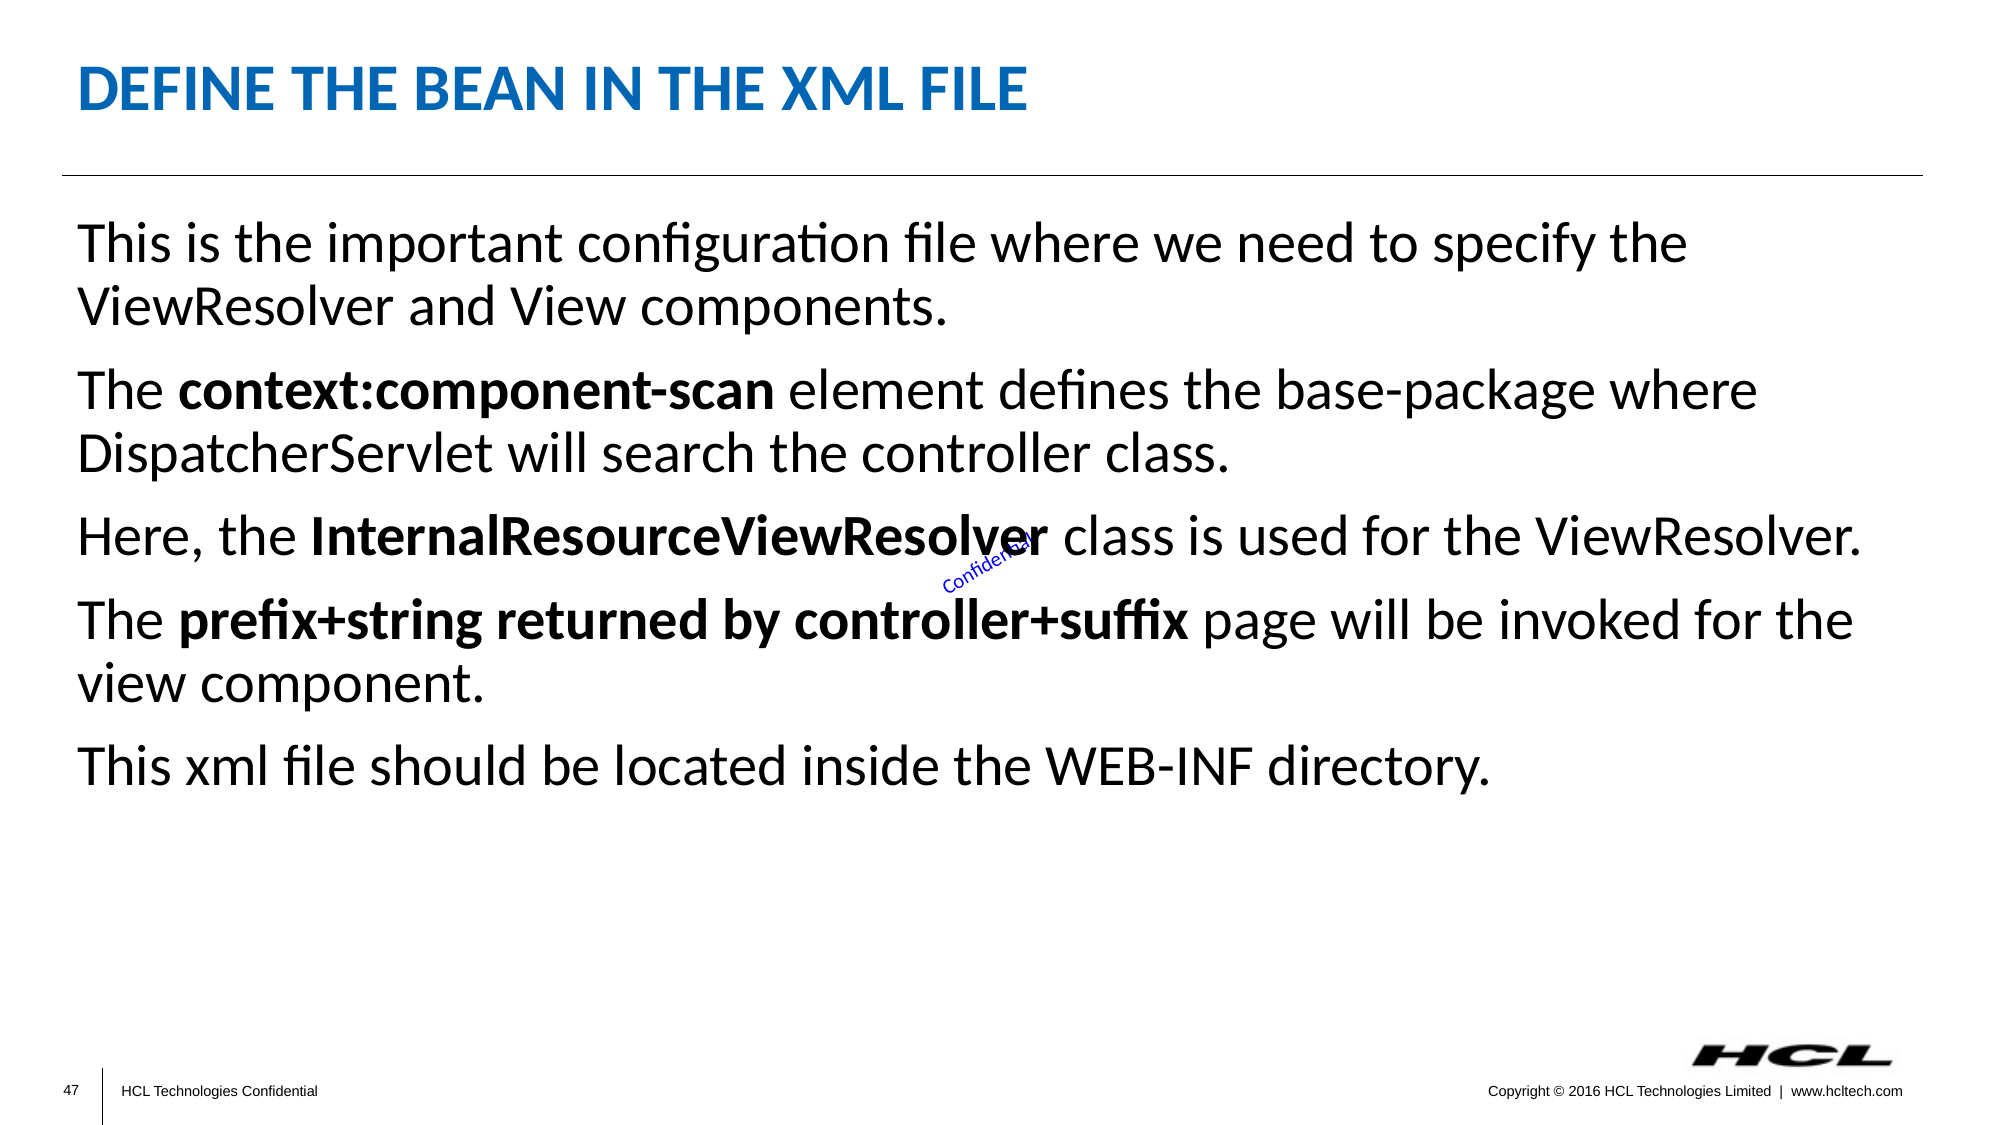

# Define the bean in the xml file
This is the important configuration file where we need to specify the ViewResolver and View components.
The context:component-scan element defines the base-package where DispatcherServlet will search the controller class.
Here, the InternalResourceViewResolver class is used for the ViewResolver.
The prefix+string returned by controller+suffix page will be invoked for the view component.
This xml file should be located inside the WEB-INF directory.